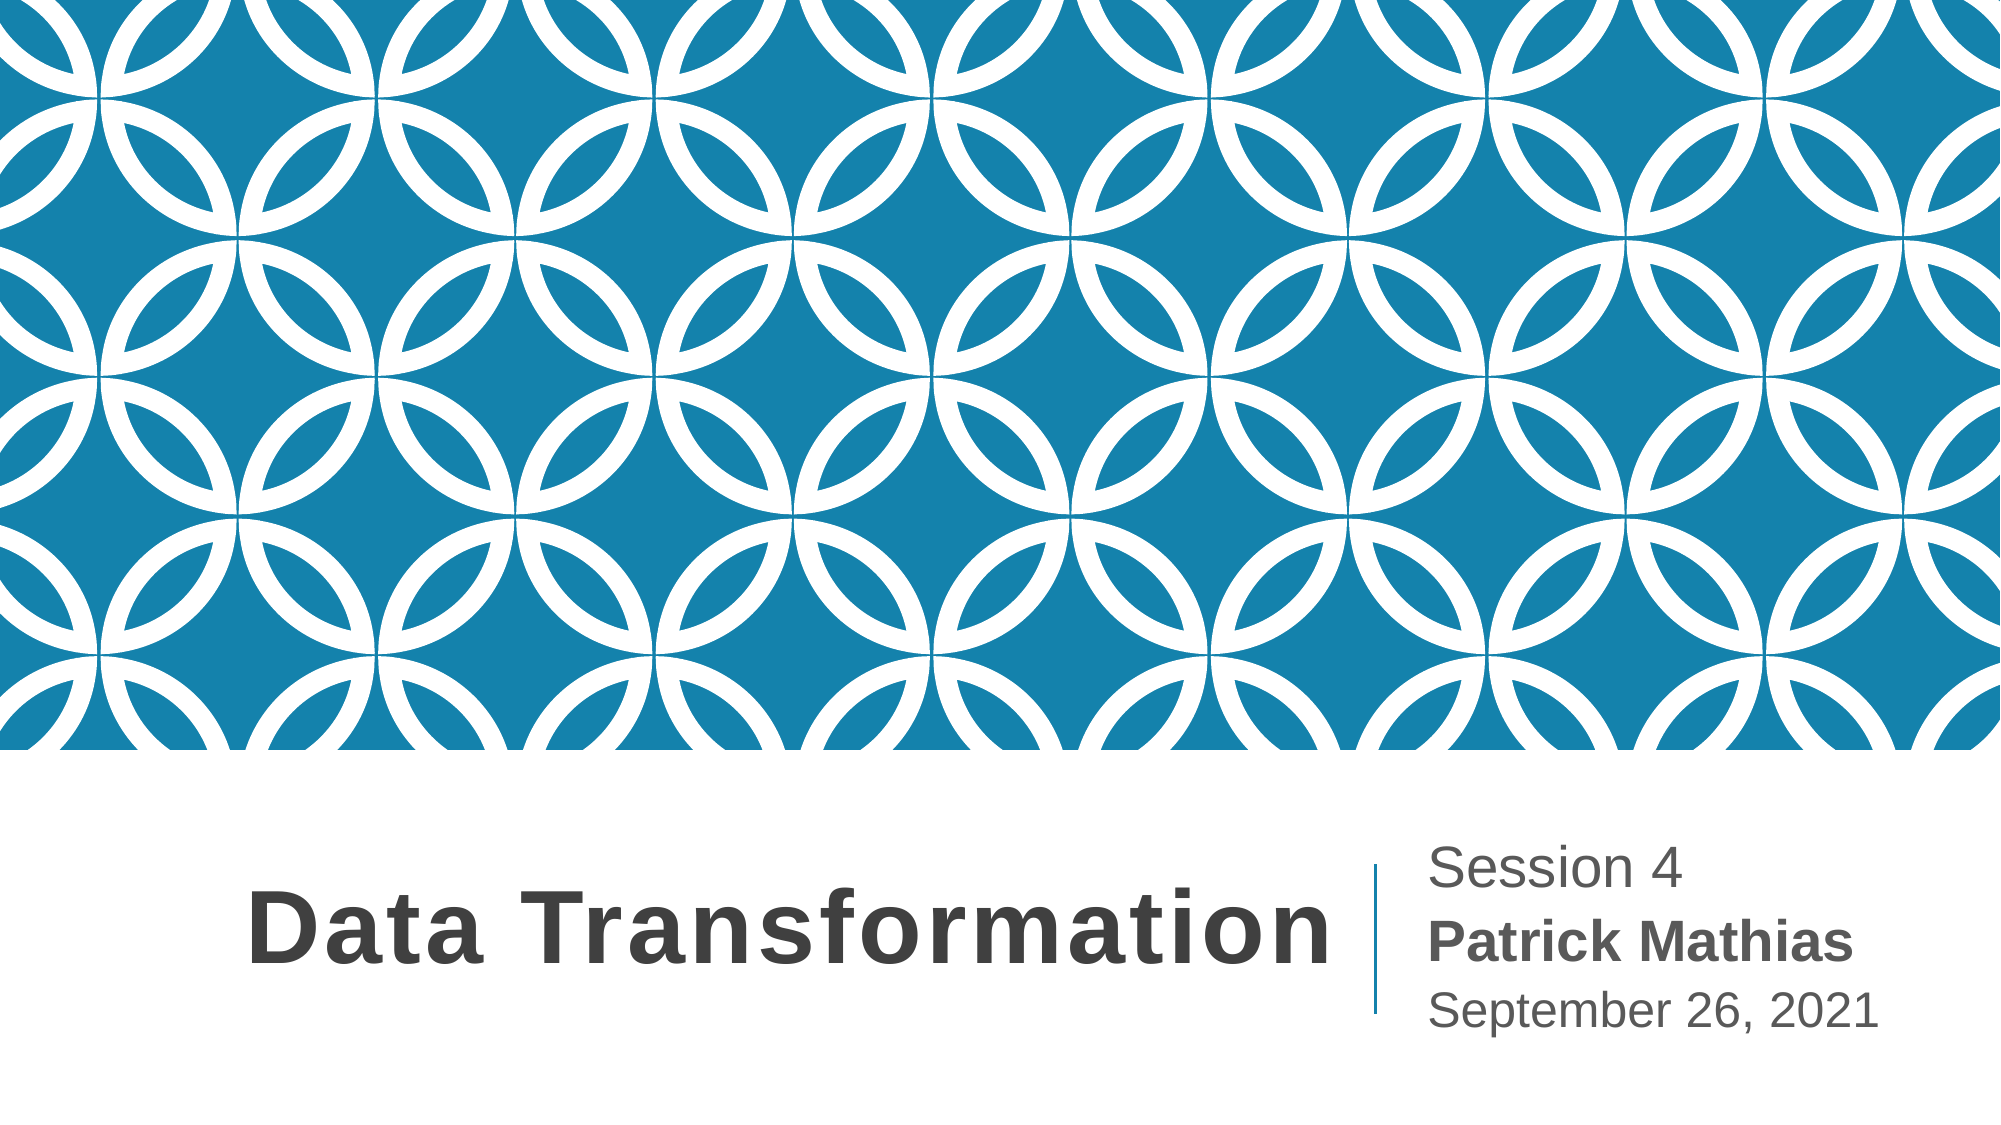

# Data Transformation
Session 4
Patrick Mathias
September 26, 2021